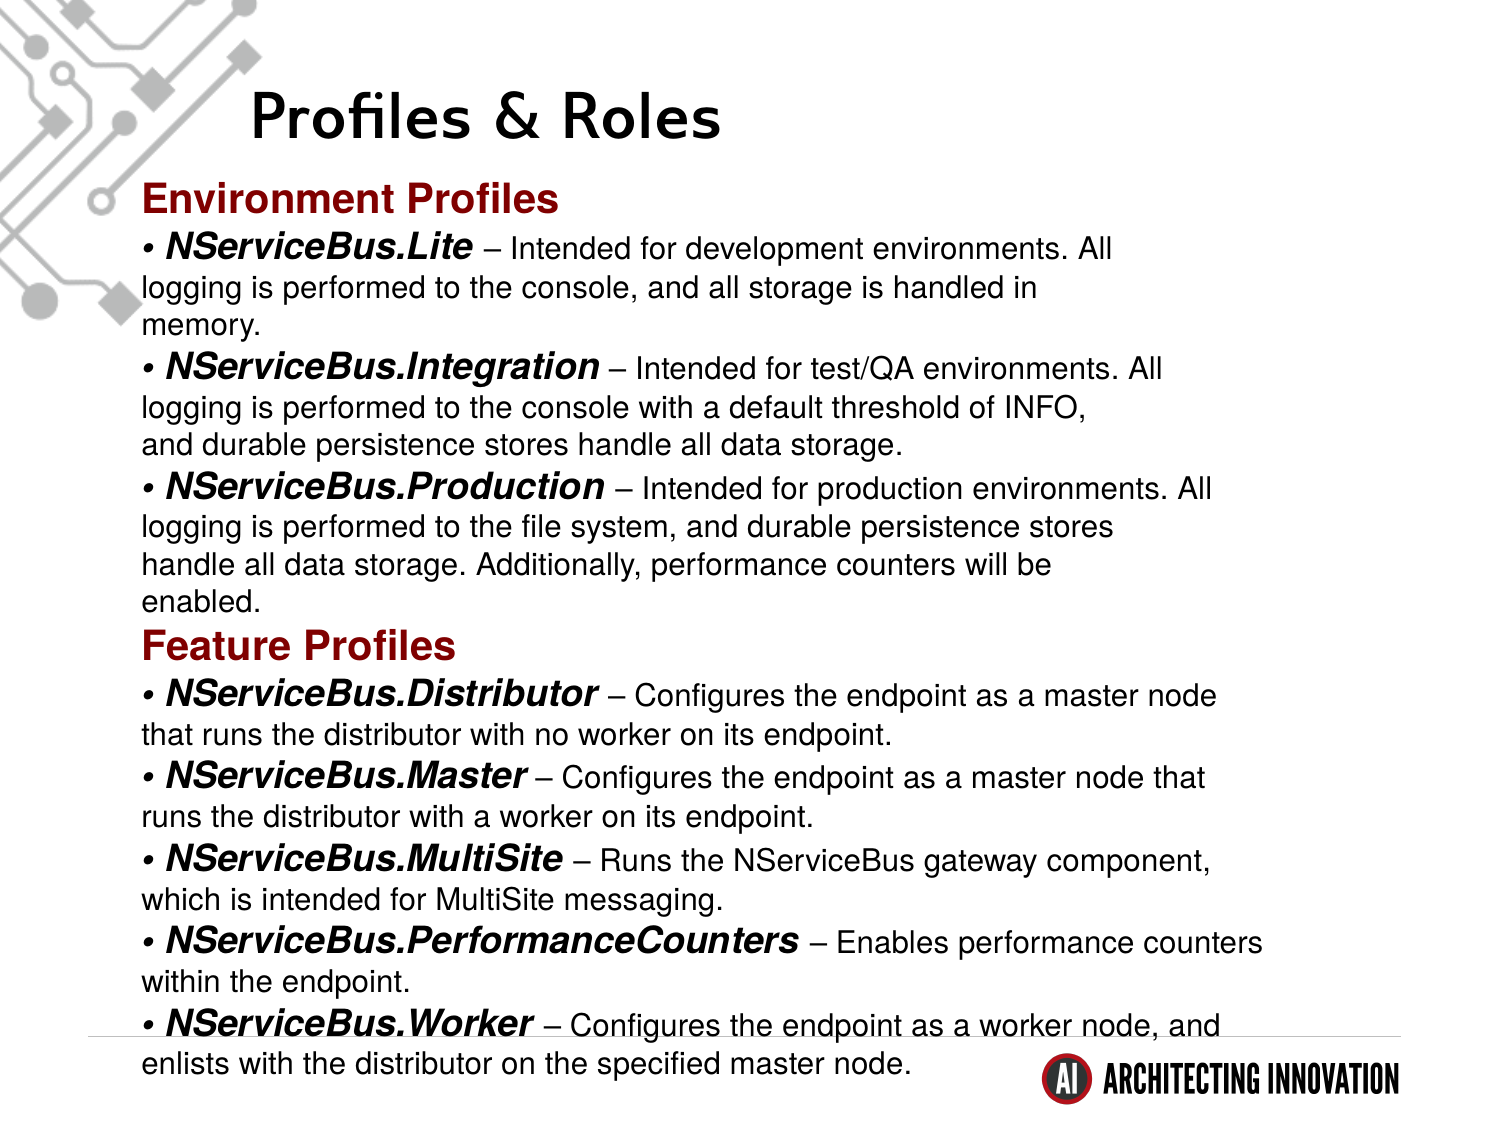

Profiles & Roles
Environment Profiles
• NServiceBus.Lite – Intended for development environments. All
logging is performed to the console, and all storage is handled in
memory.
• NServiceBus.Integration – Intended for test/QA environments. All
logging is performed to the console with a default threshold of INFO,
and durable persistence stores handle all data storage.
• NServiceBus.Production – Intended for production environments. All
logging is performed to the file system, and durable persistence stores
handle all data storage. Additionally, performance counters will be
enabled.
Feature Profiles
• NServiceBus.Distributor – Configures the endpoint as a master node
that runs the distributor with no worker on its endpoint.
• NServiceBus.Master – Configures the endpoint as a master node that
runs the distributor with a worker on its endpoint.
• NServiceBus.MultiSite – Runs the NServiceBus gateway component,
which is intended for MultiSite messaging.
• NServiceBus.PerformanceCounters – Enables performance counters
within the endpoint.
• NServiceBus.Worker – Configures the endpoint as a worker node, and
enlists with the distributor on the specified master node.